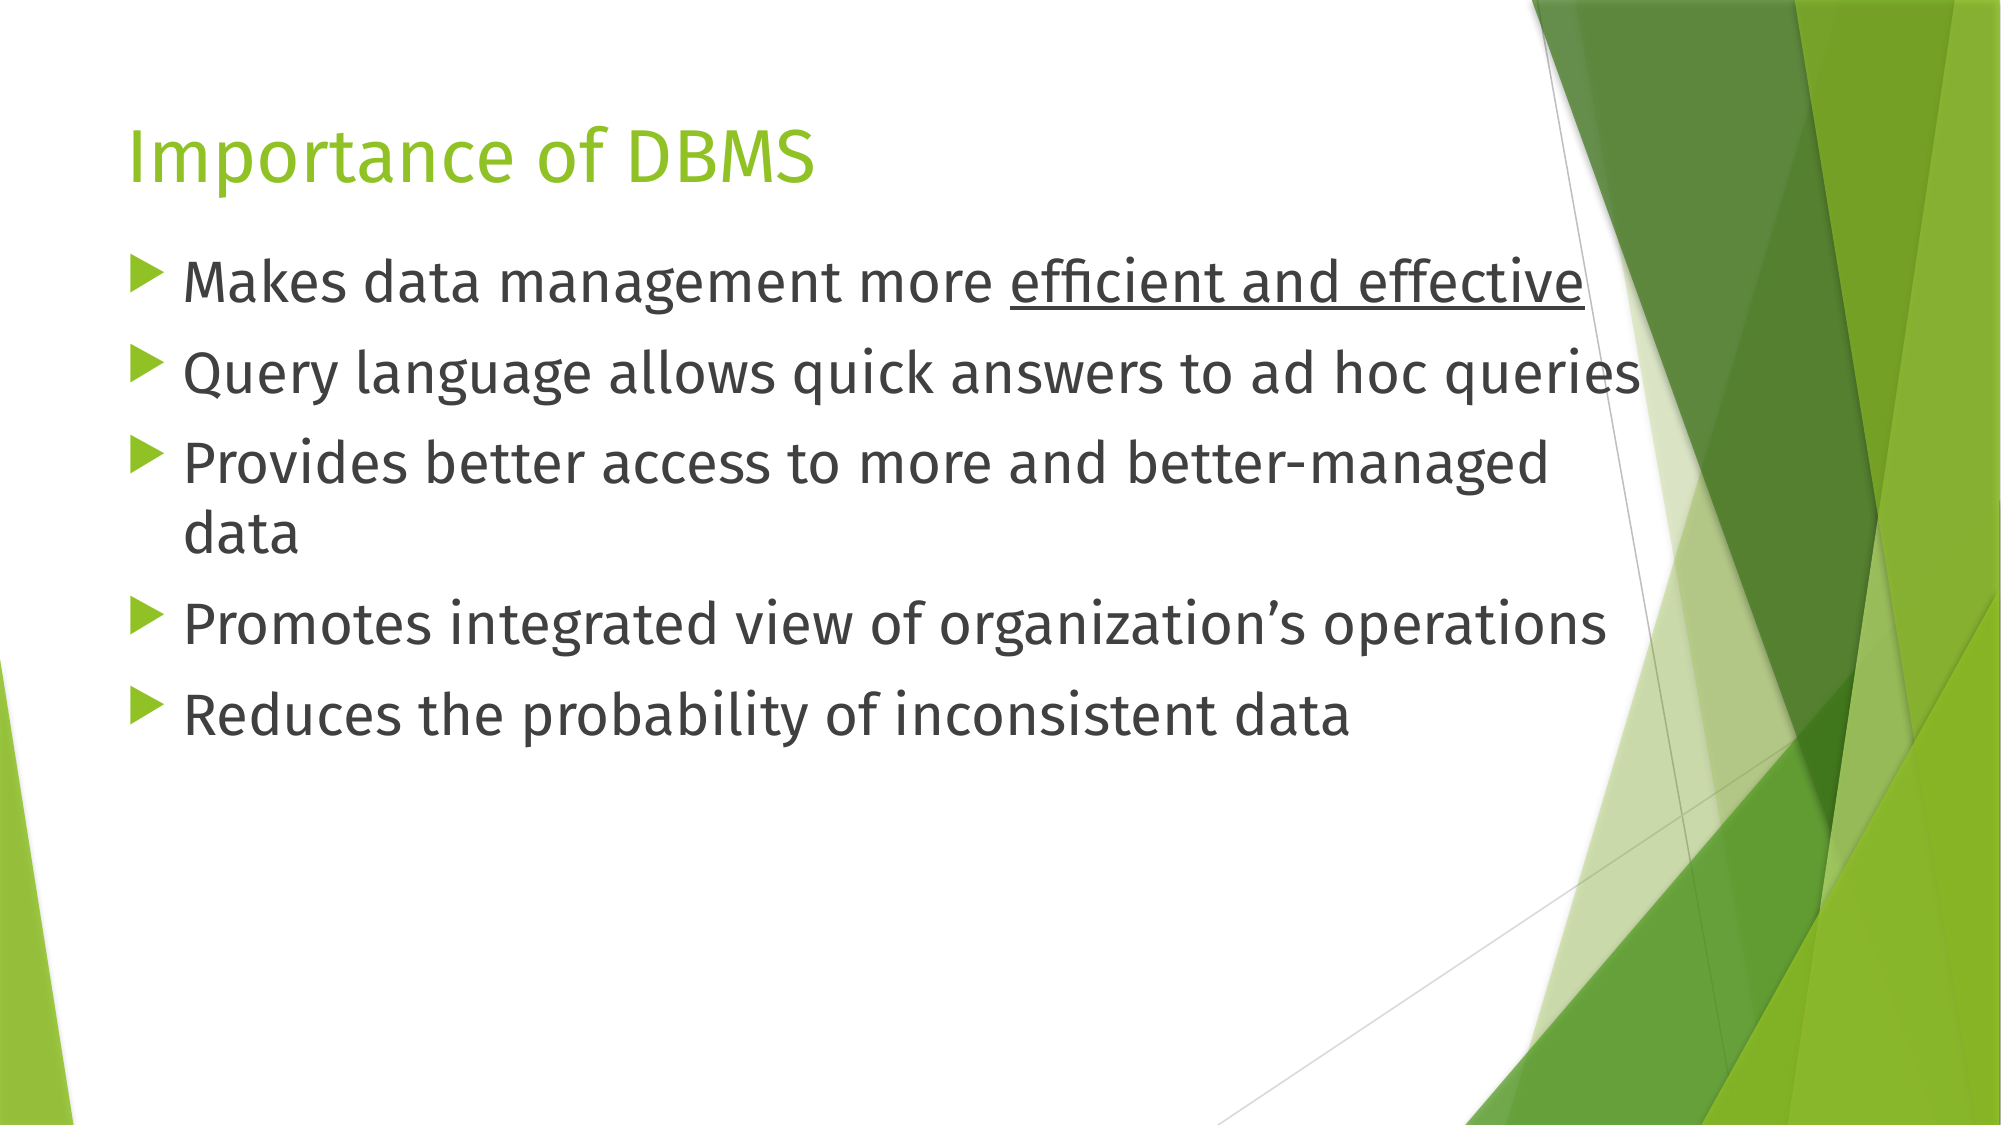

# Importance of DBMS
Makes data management more efficient and effective
Query language allows quick answers to ad hoc queries
Provides better access to more and better-managed data
Promotes integrated view of organization’s operations
Reduces the probability of inconsistent data